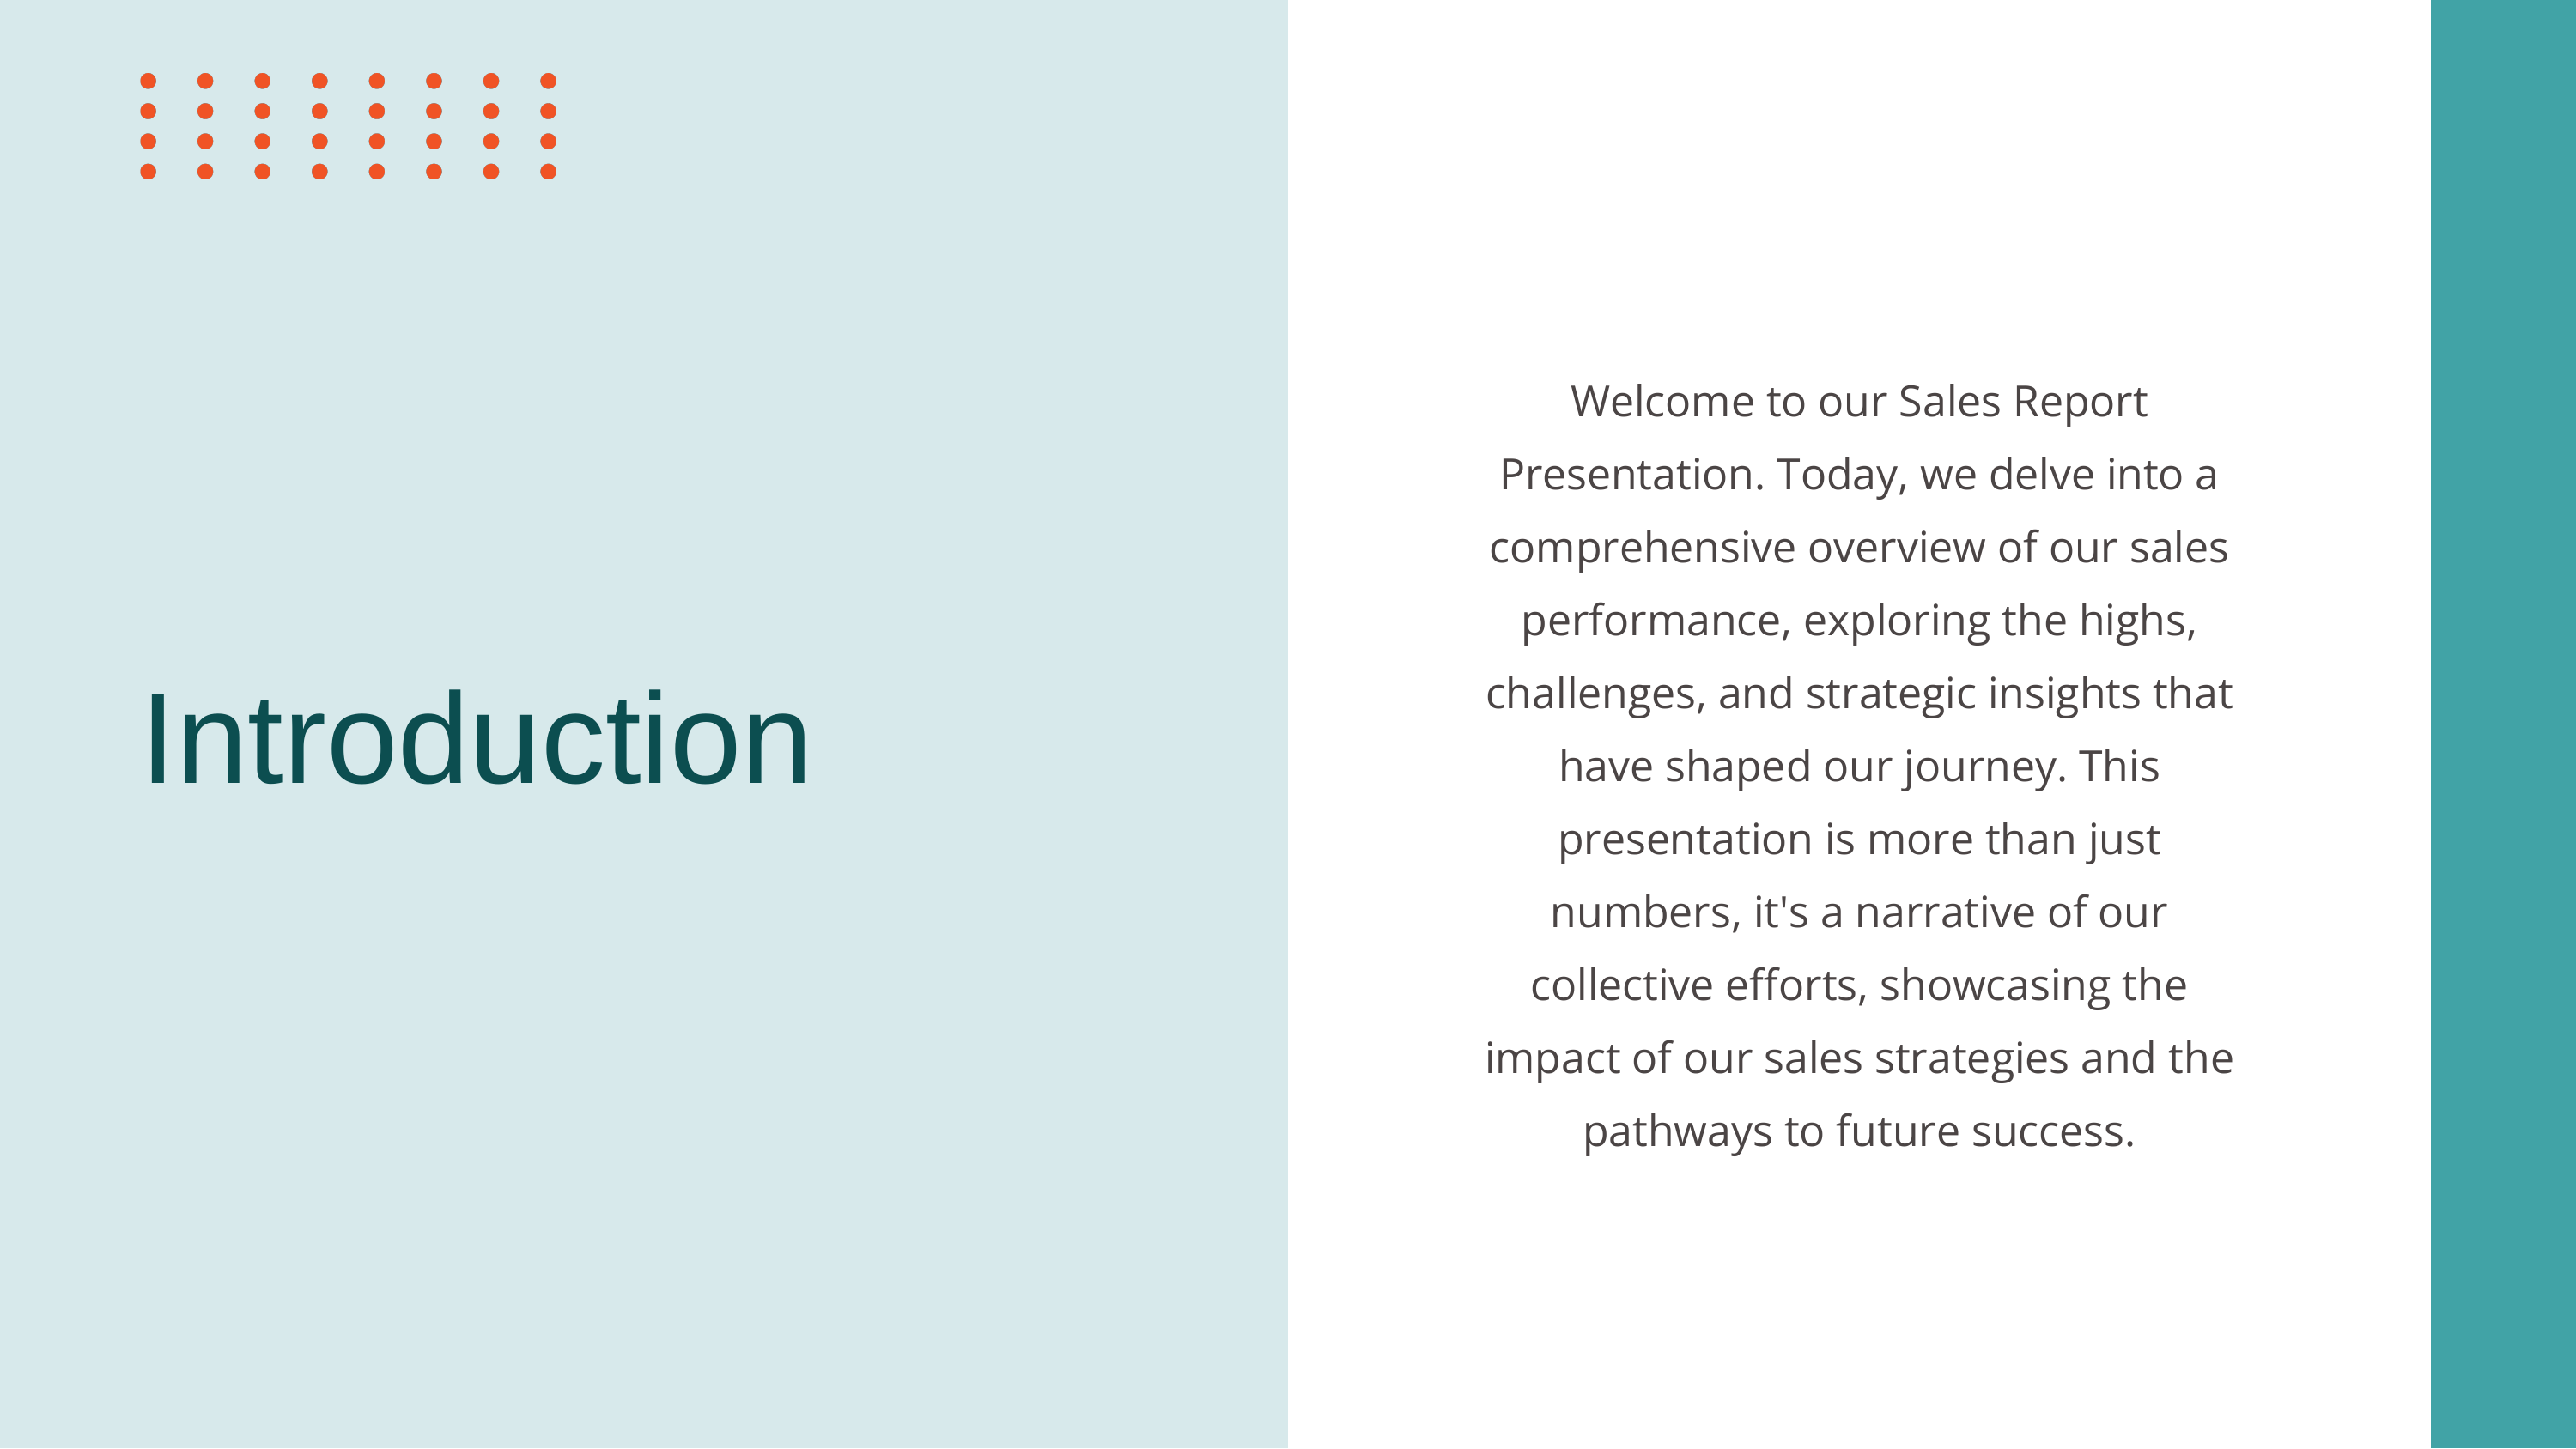

Welcome to our Sales Report Presentation. Today, we delve into a comprehensive overview of our sales performance, exploring the highs, challenges, and strategic insights that have shaped our journey. This presentation is more than just numbers, it's a narrative of our collective efforts, showcasing the impact of our sales strategies and the pathways to future success.
Introduction